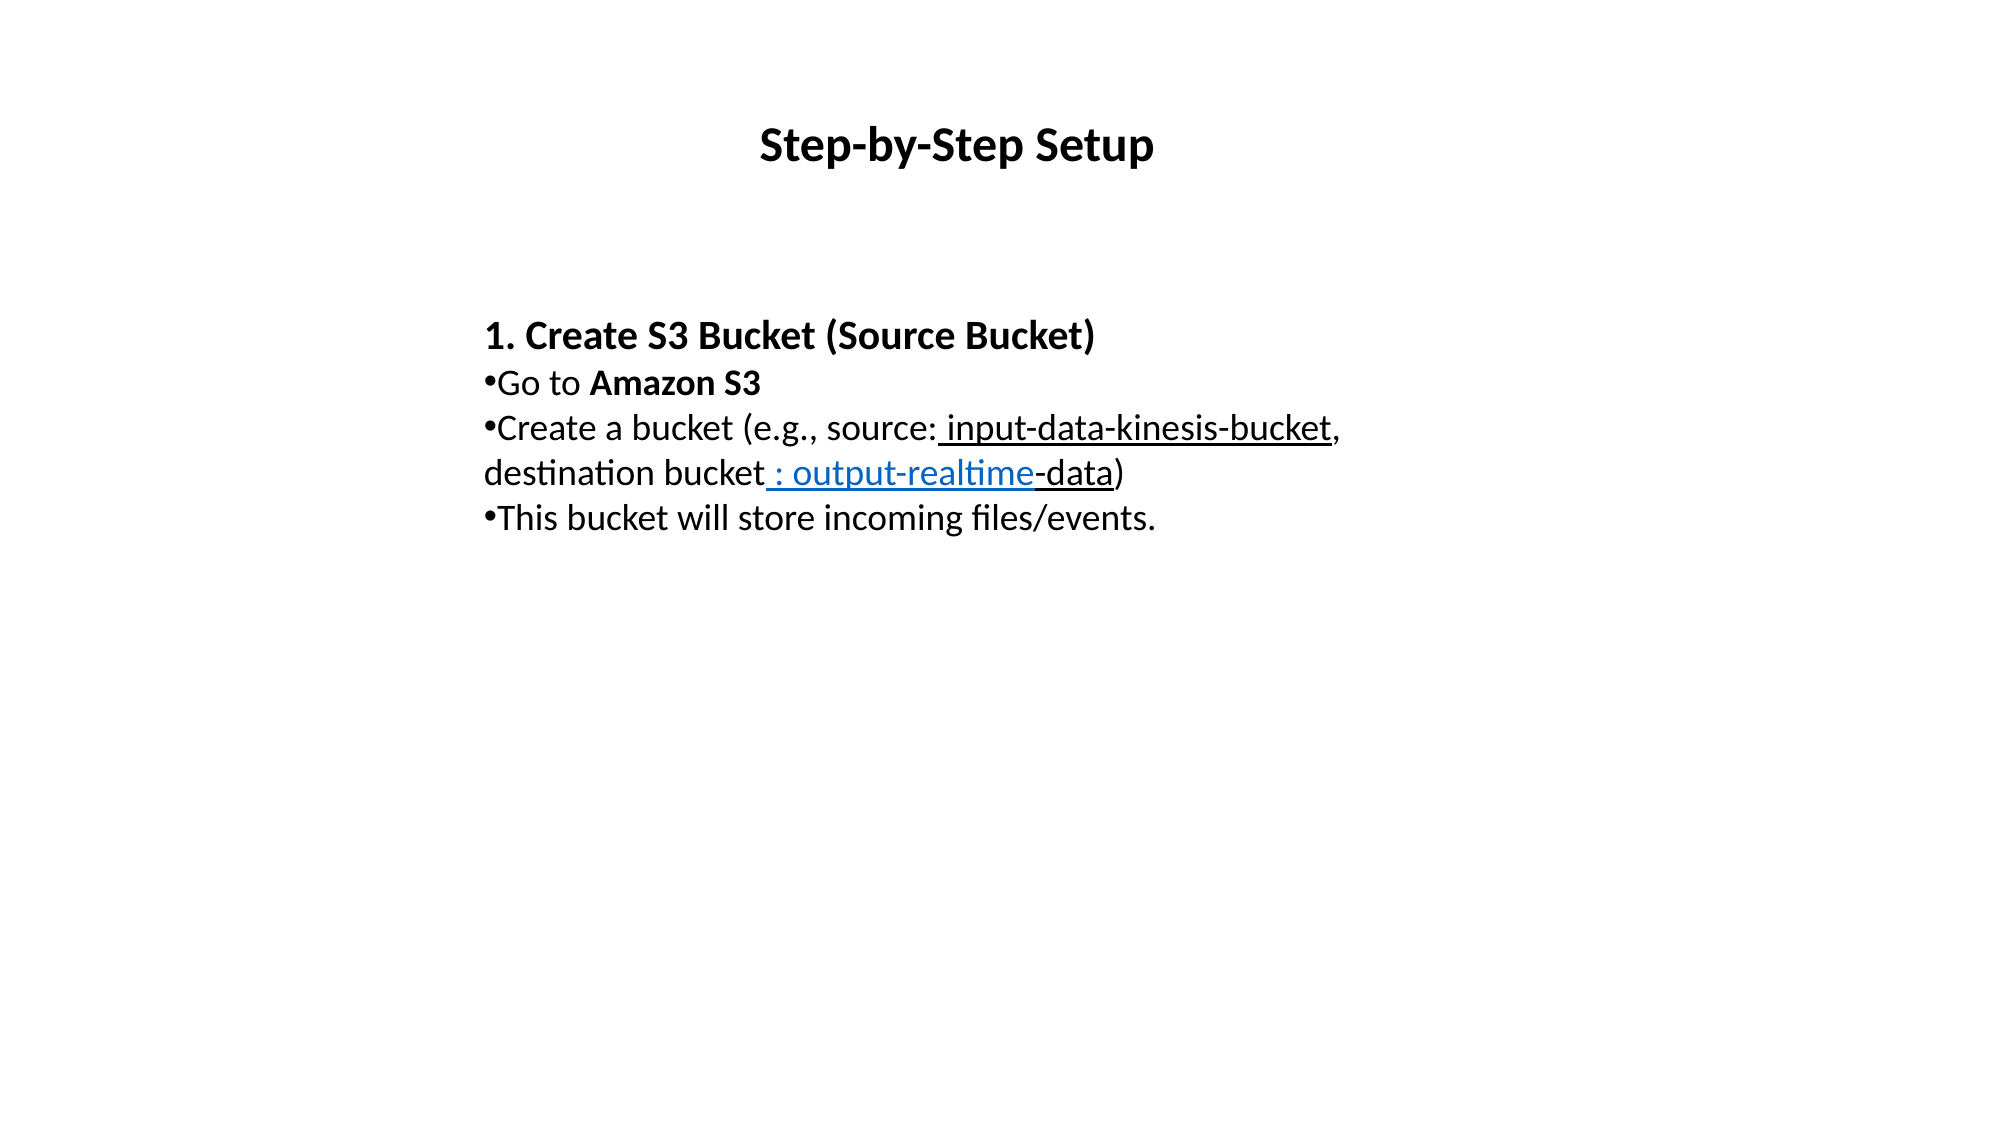

Step-by-Step Setup
1. Create S3 Bucket (Source Bucket)
Go to Amazon S3
Create a bucket (e.g., source: input-data-kinesis-bucket, destination bucket : output-realtime-data)
This bucket will store incoming files/events.